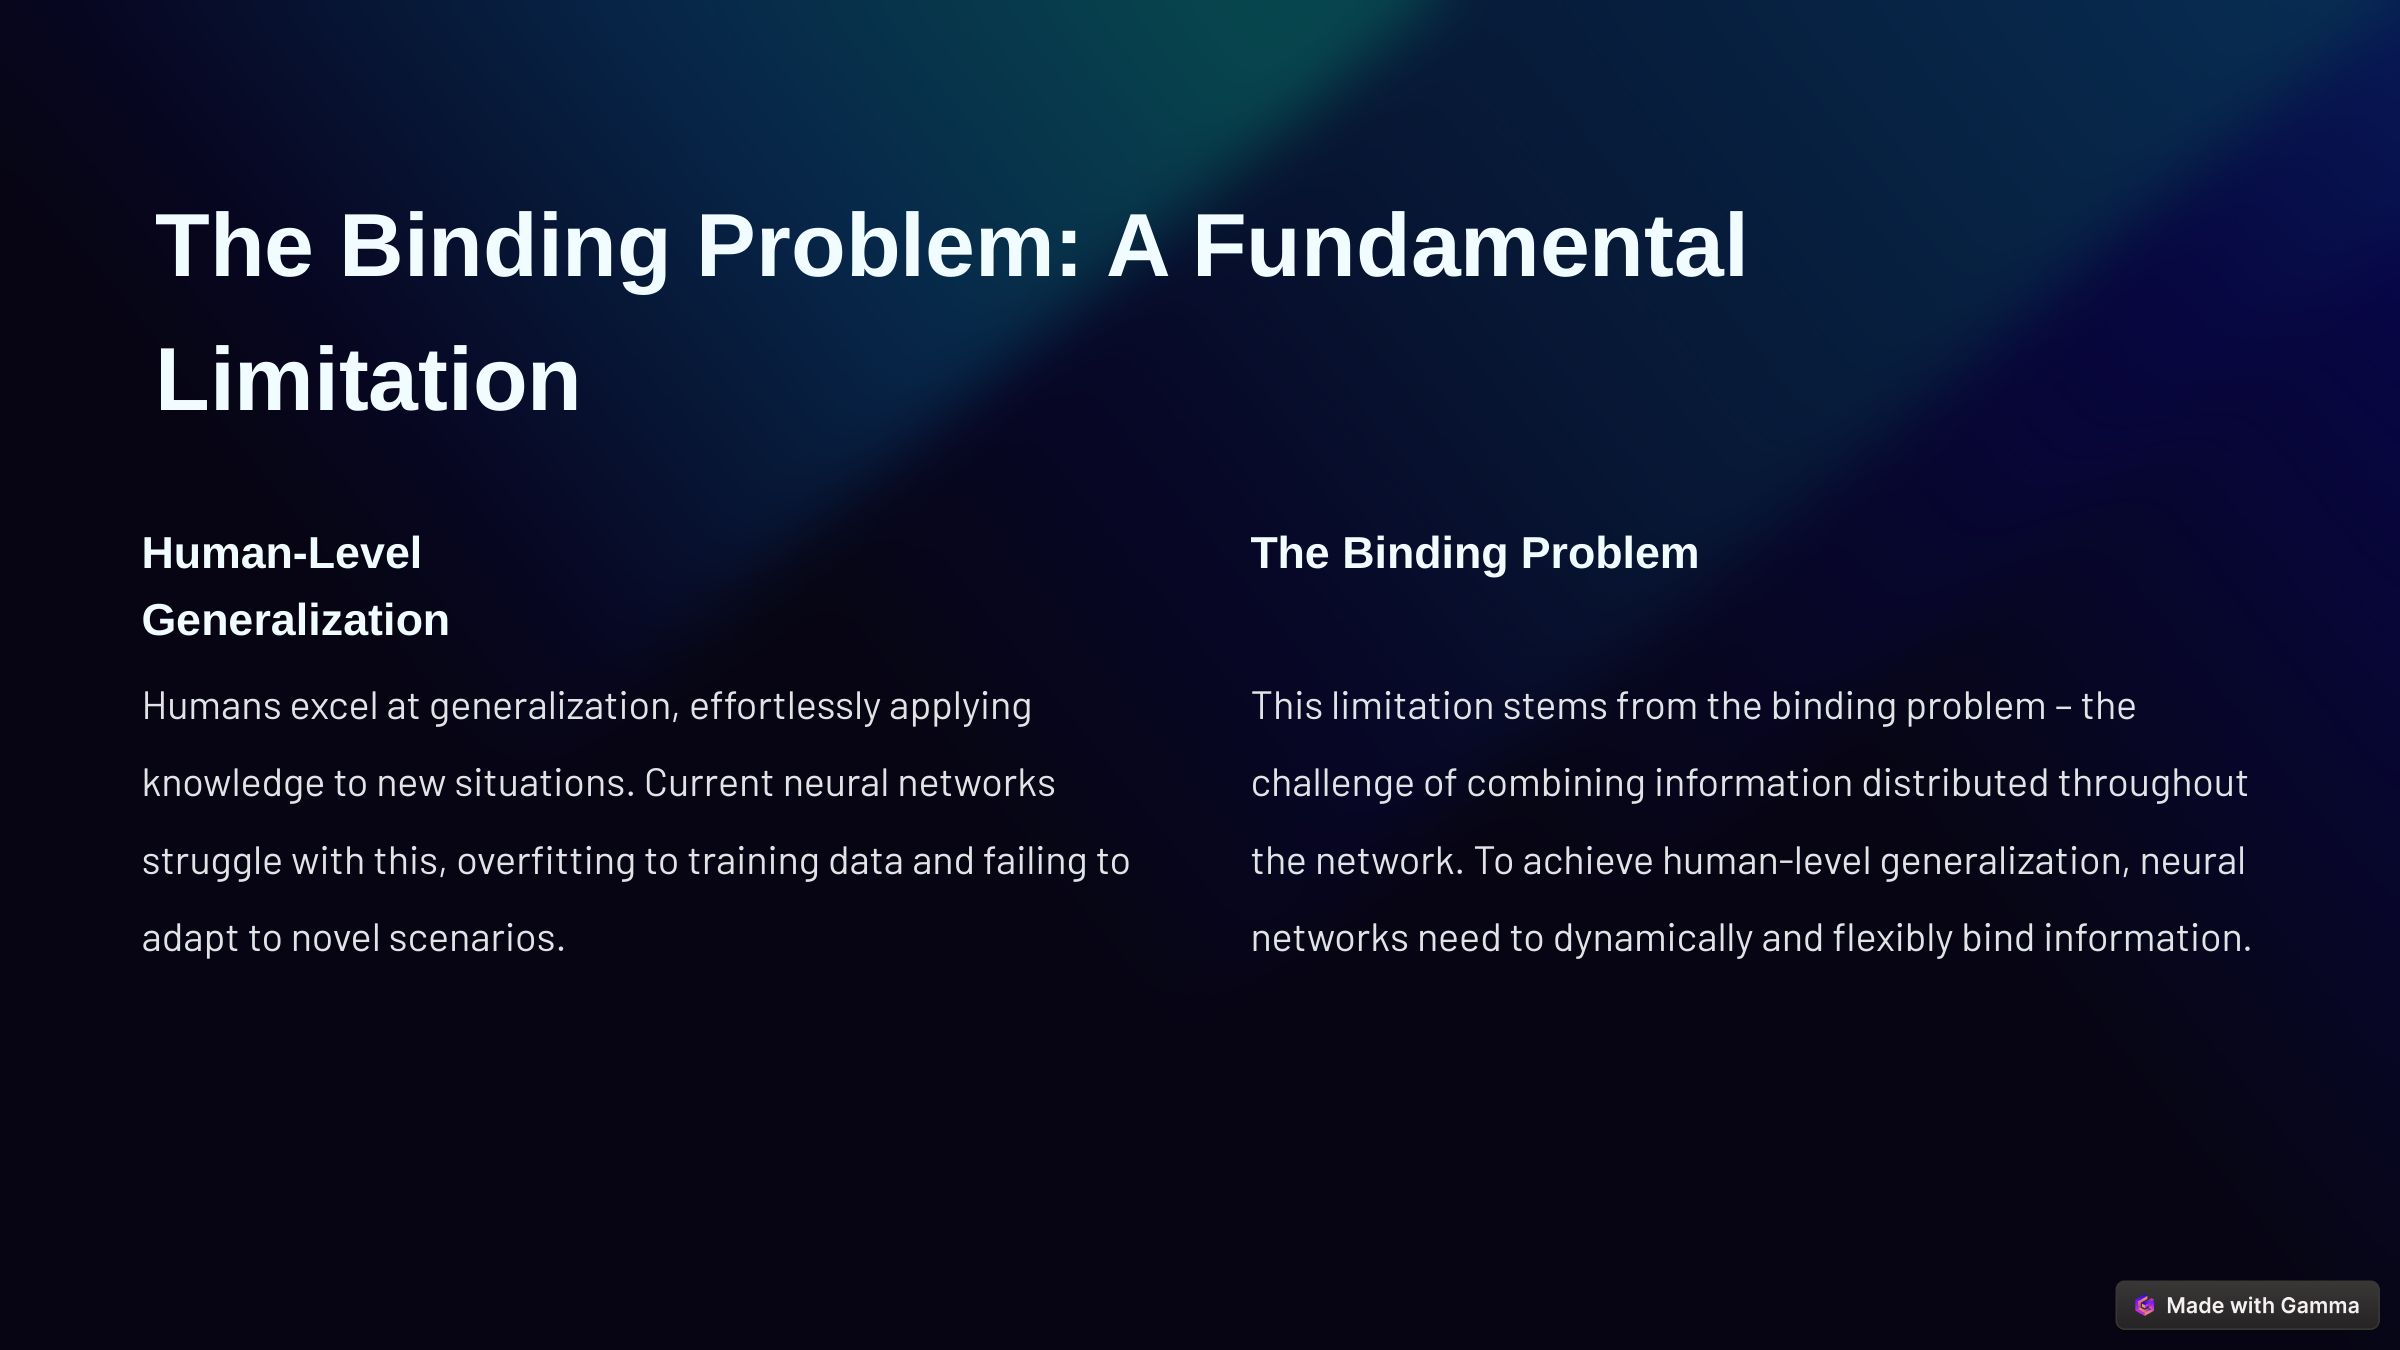

The Binding Problem: A Fundamental Limitation
Human-Level Generalization
The Binding Problem
Humans excel at generalization, effortlessly applying knowledge to new situations. Current neural networks struggle with this, overfitting to training data and failing to adapt to novel scenarios.
This limitation stems from the binding problem – the challenge of combining information distributed throughout the network. To achieve human-level generalization, neural networks need to dynamically and flexibly bind information.